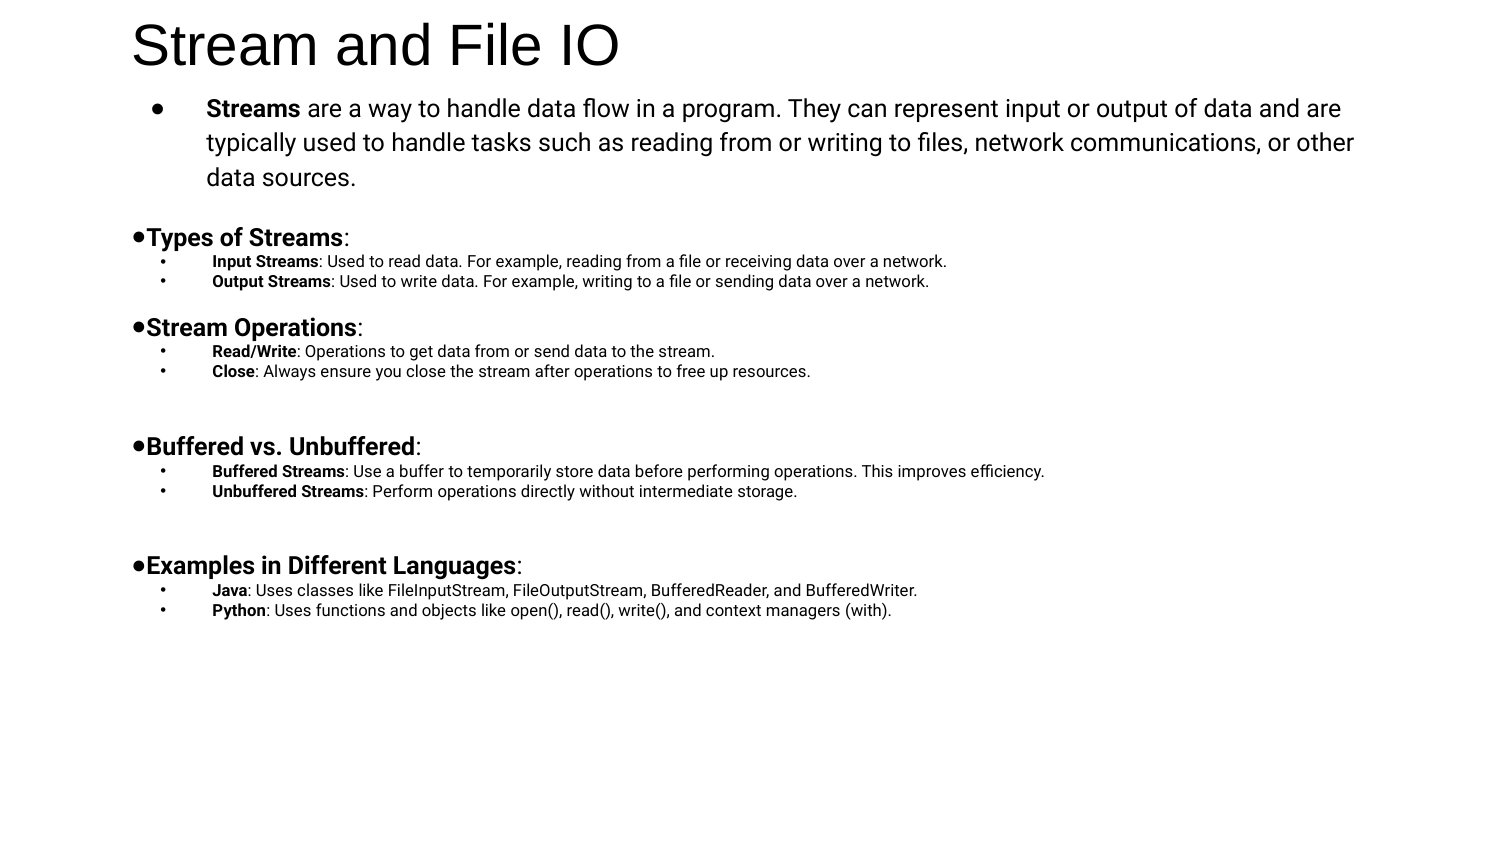

# Stream and File IO
Streams are a way to handle data flow in a program. They can represent input or output of data and are typically used to handle tasks such as reading from or writing to files, network communications, or other data sources.

Types of Streams:
Input Streams: Used to read data. For example, reading from a file or receiving data over a network.
Output Streams: Used to write data. For example, writing to a file or sending data over a network.

Stream Operations:
Read/Write: Operations to get data from or send data to the stream.
Close: Always ensure you close the stream after operations to free up resources.

Buffered vs. Unbuffered:
Buffered Streams: Use a buffer to temporarily store data before performing operations. This improves efficiency.
Unbuffered Streams: Perform operations directly without intermediate storage.

Examples in Different Languages:
Java: Uses classes like FileInputStream, FileOutputStream, BufferedReader, and BufferedWriter.
Python: Uses functions and objects like open(), read(), write(), and context managers (with).